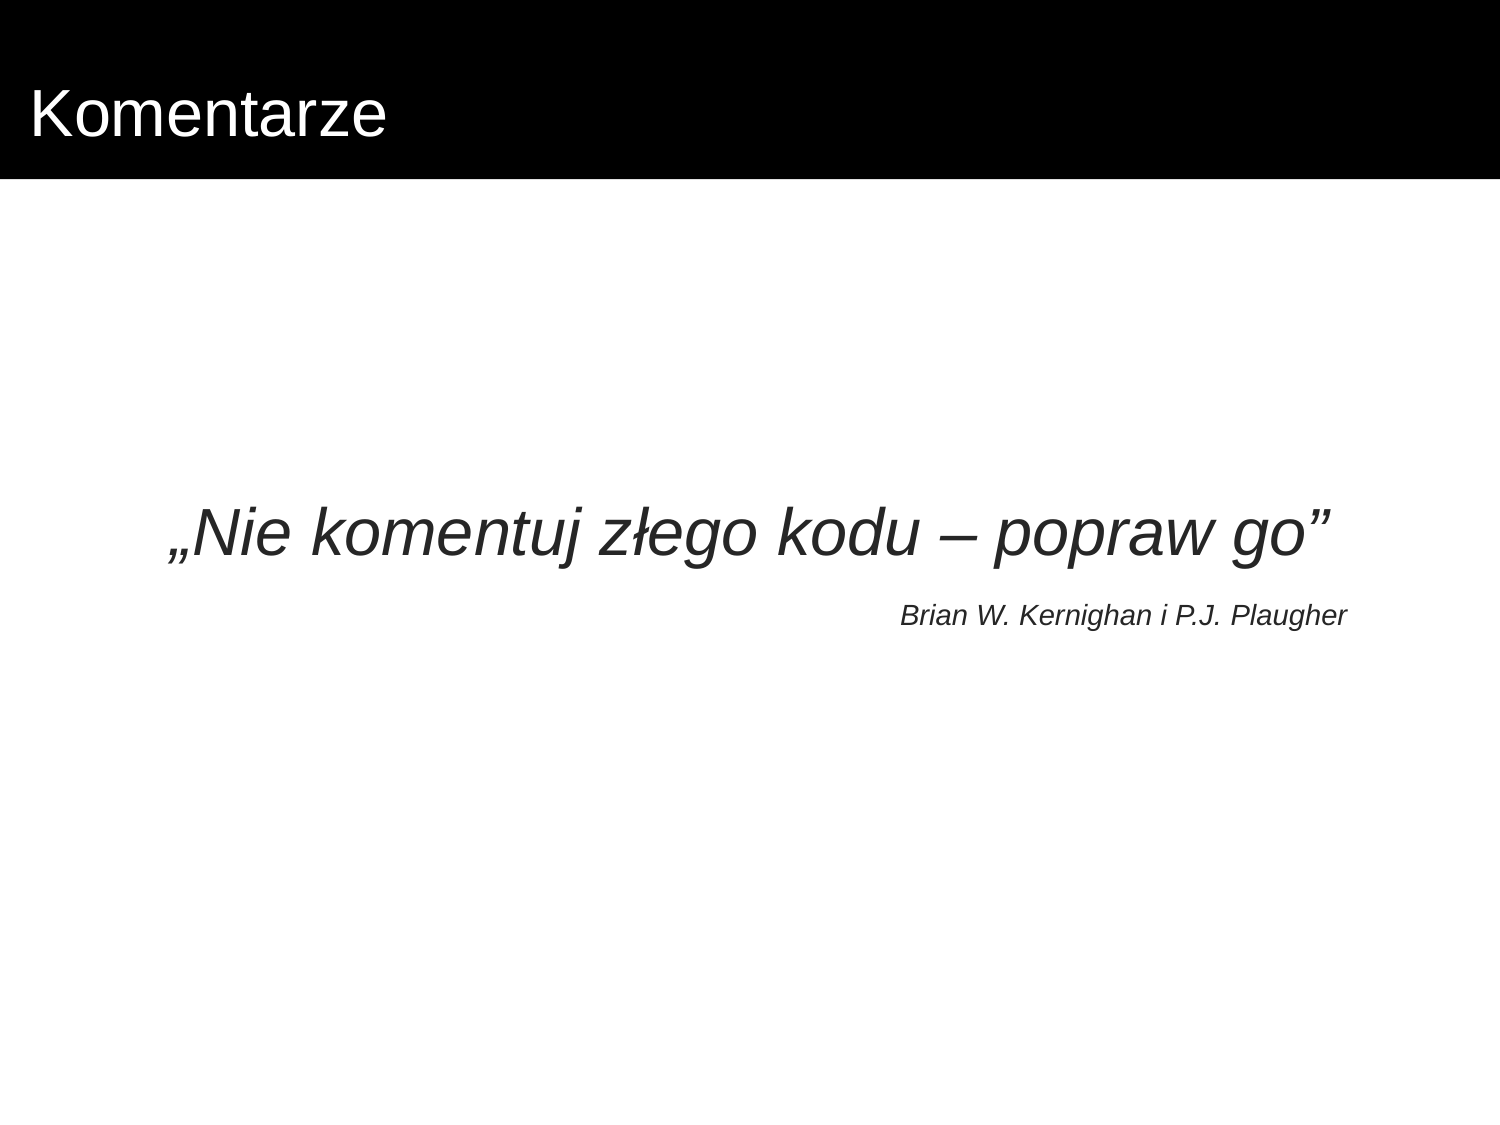

# Komentarze
„Nie komentuj złego kodu – popraw go”

Brian W. Kernighan i P.J. Plaugher